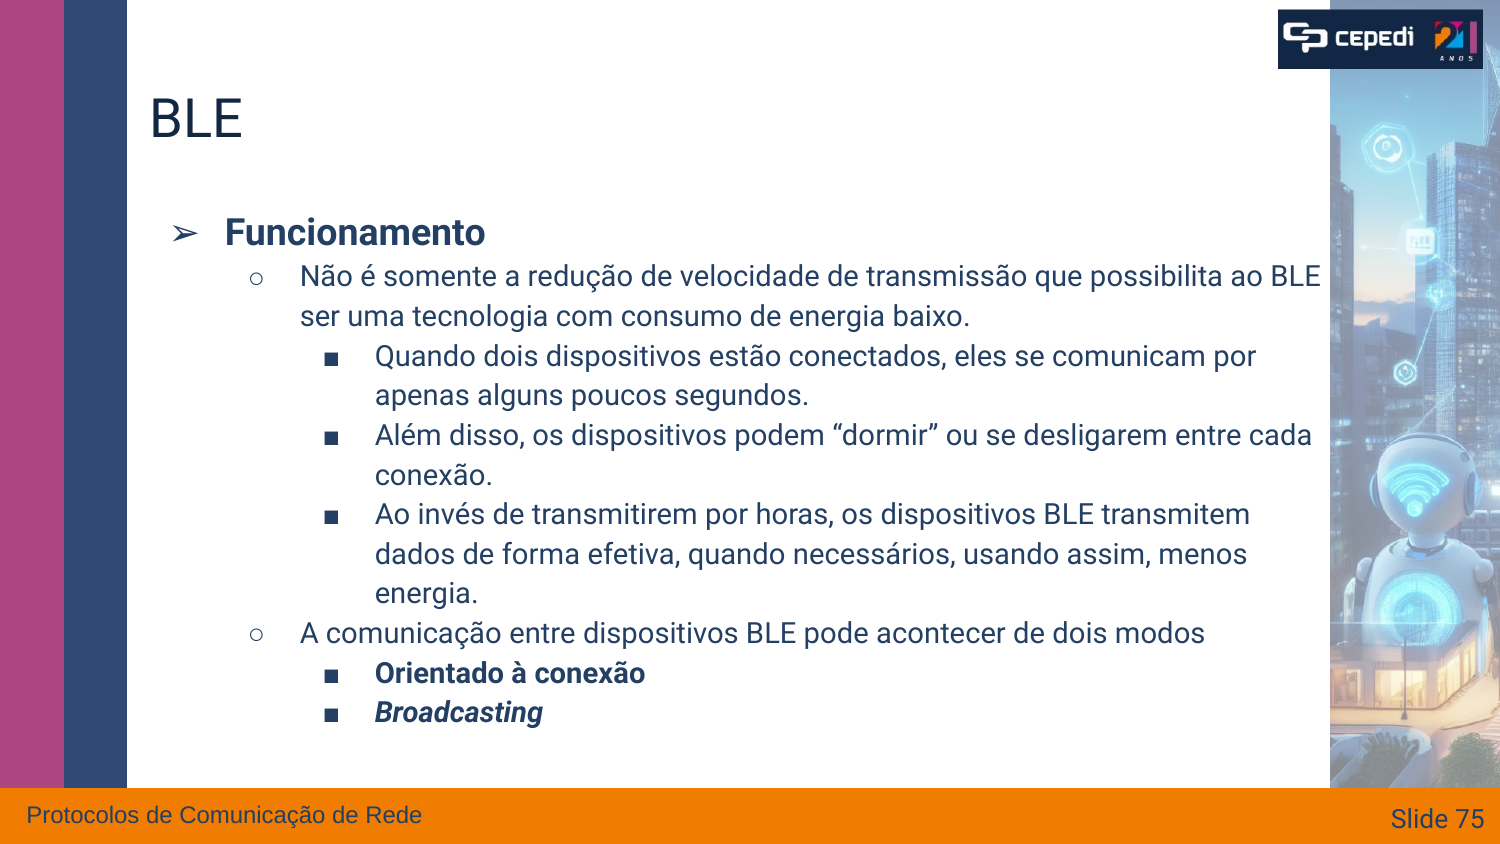

# BLE
Funcionamento
Não é somente a redução de velocidade de transmissão que possibilita ao BLE ser uma tecnologia com consumo de energia baixo.
Quando dois dispositivos estão conectados, eles se comunicam por apenas alguns poucos segundos.
Além disso, os dispositivos podem “dormir” ou se desligarem entre cada conexão.
Ao invés de transmitirem por horas, os dispositivos BLE transmitem dados de forma efetiva, quando necessários, usando assim, menos energia.
A comunicação entre dispositivos BLE pode acontecer de dois modos
Orientado à conexão
Broadcasting
Protocolos de Comunicação de Rede
Slide 75